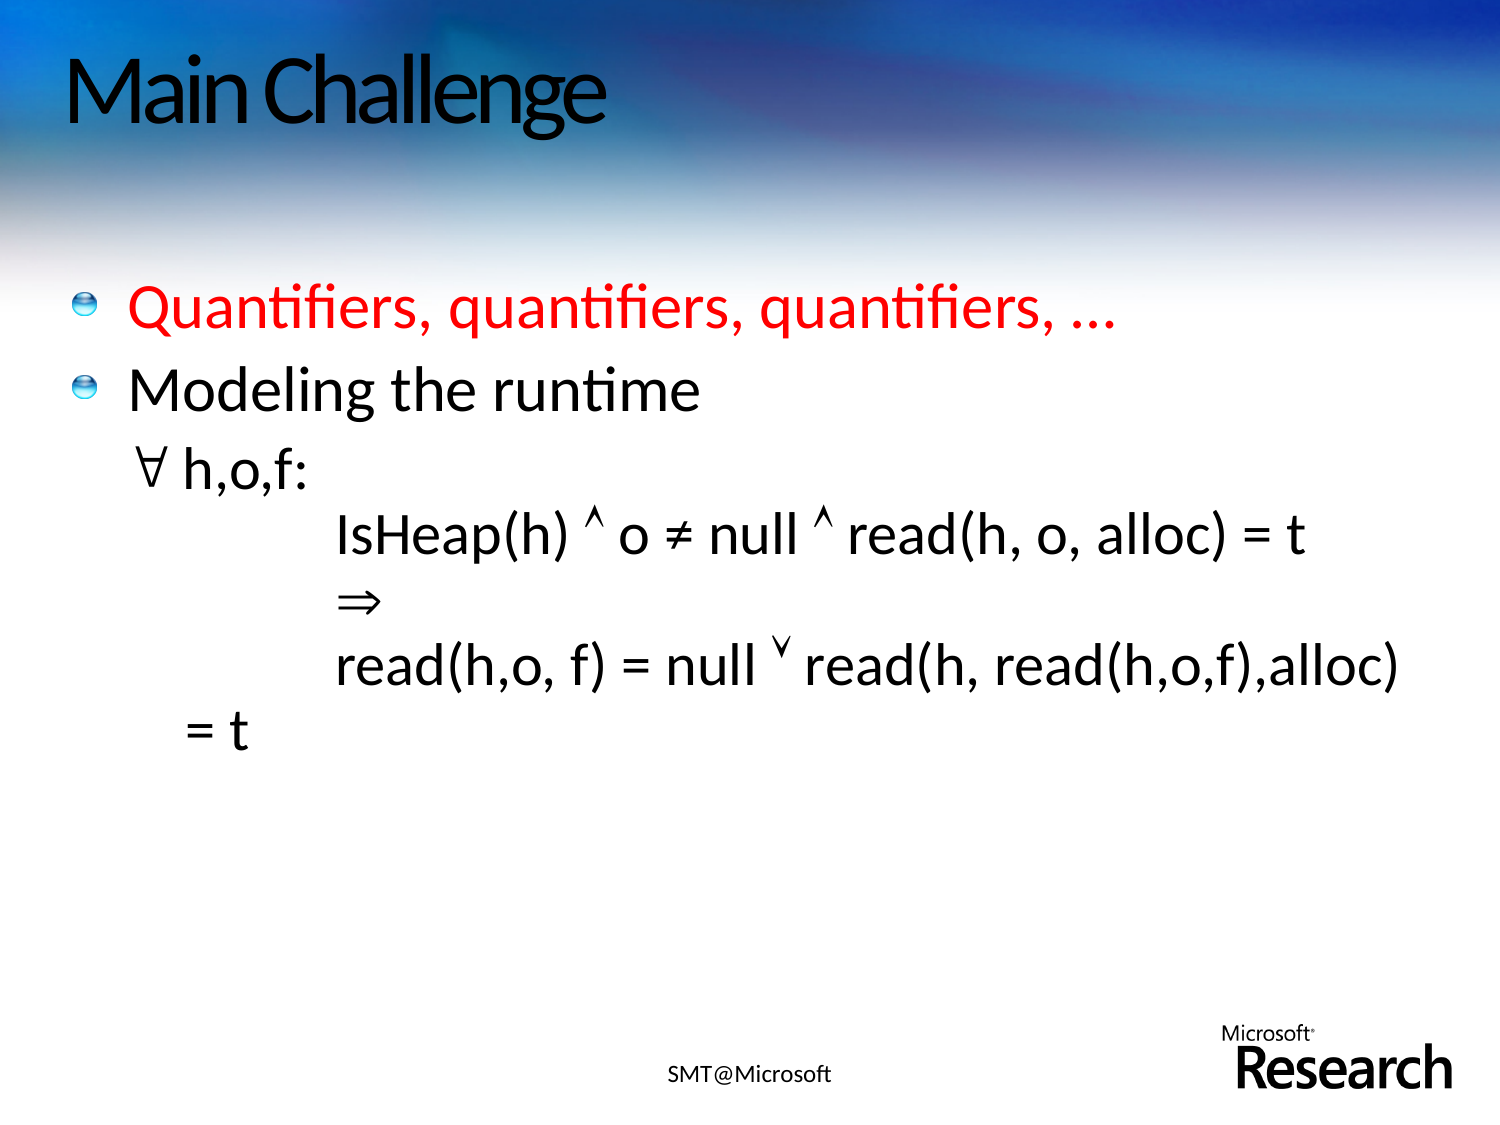

# Main Challenge
Quantifiers, quantifiers, quantifiers, …
Modeling the runtime
∀ h,o,f:
	IsHeap(h) ∧ o ≠ null ∧ read(h, o, alloc) = t
	⇒
	read(h,o, f) = null ∨ read(h, read(h,o,f),alloc) = t
SMT@Microsoft